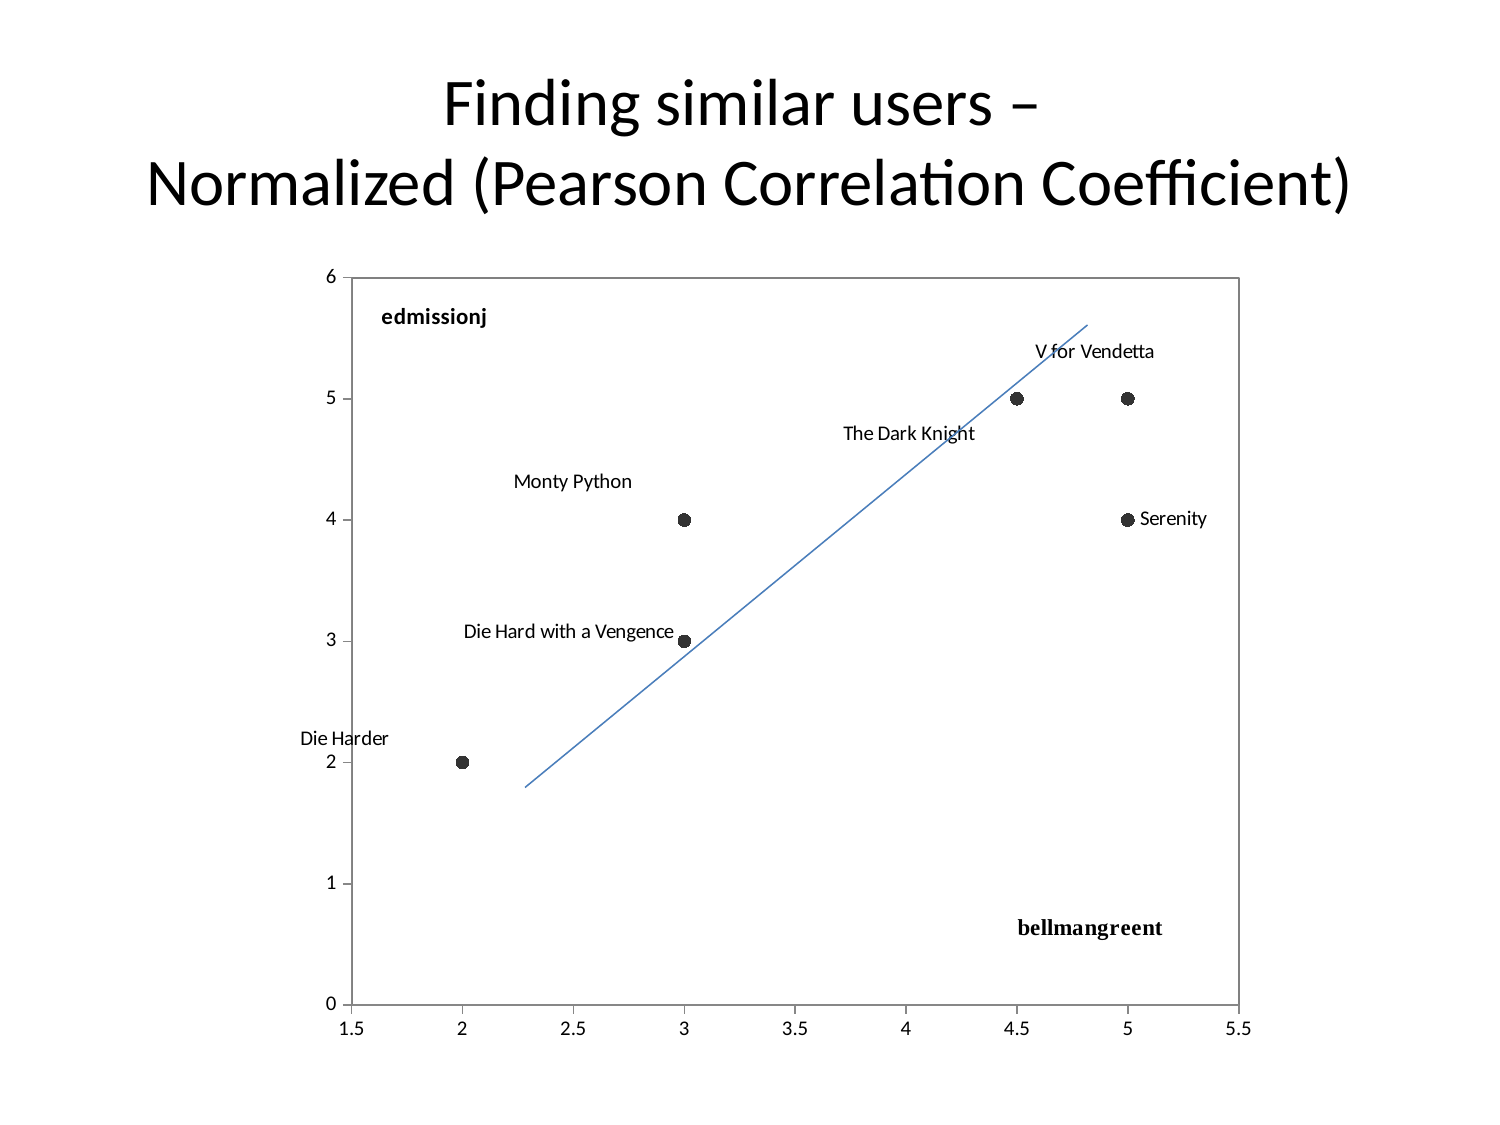

# Finding similar users – Normalized (Pearson Correlation Coefficient)

### Chart

| Category |  |
|---|---|